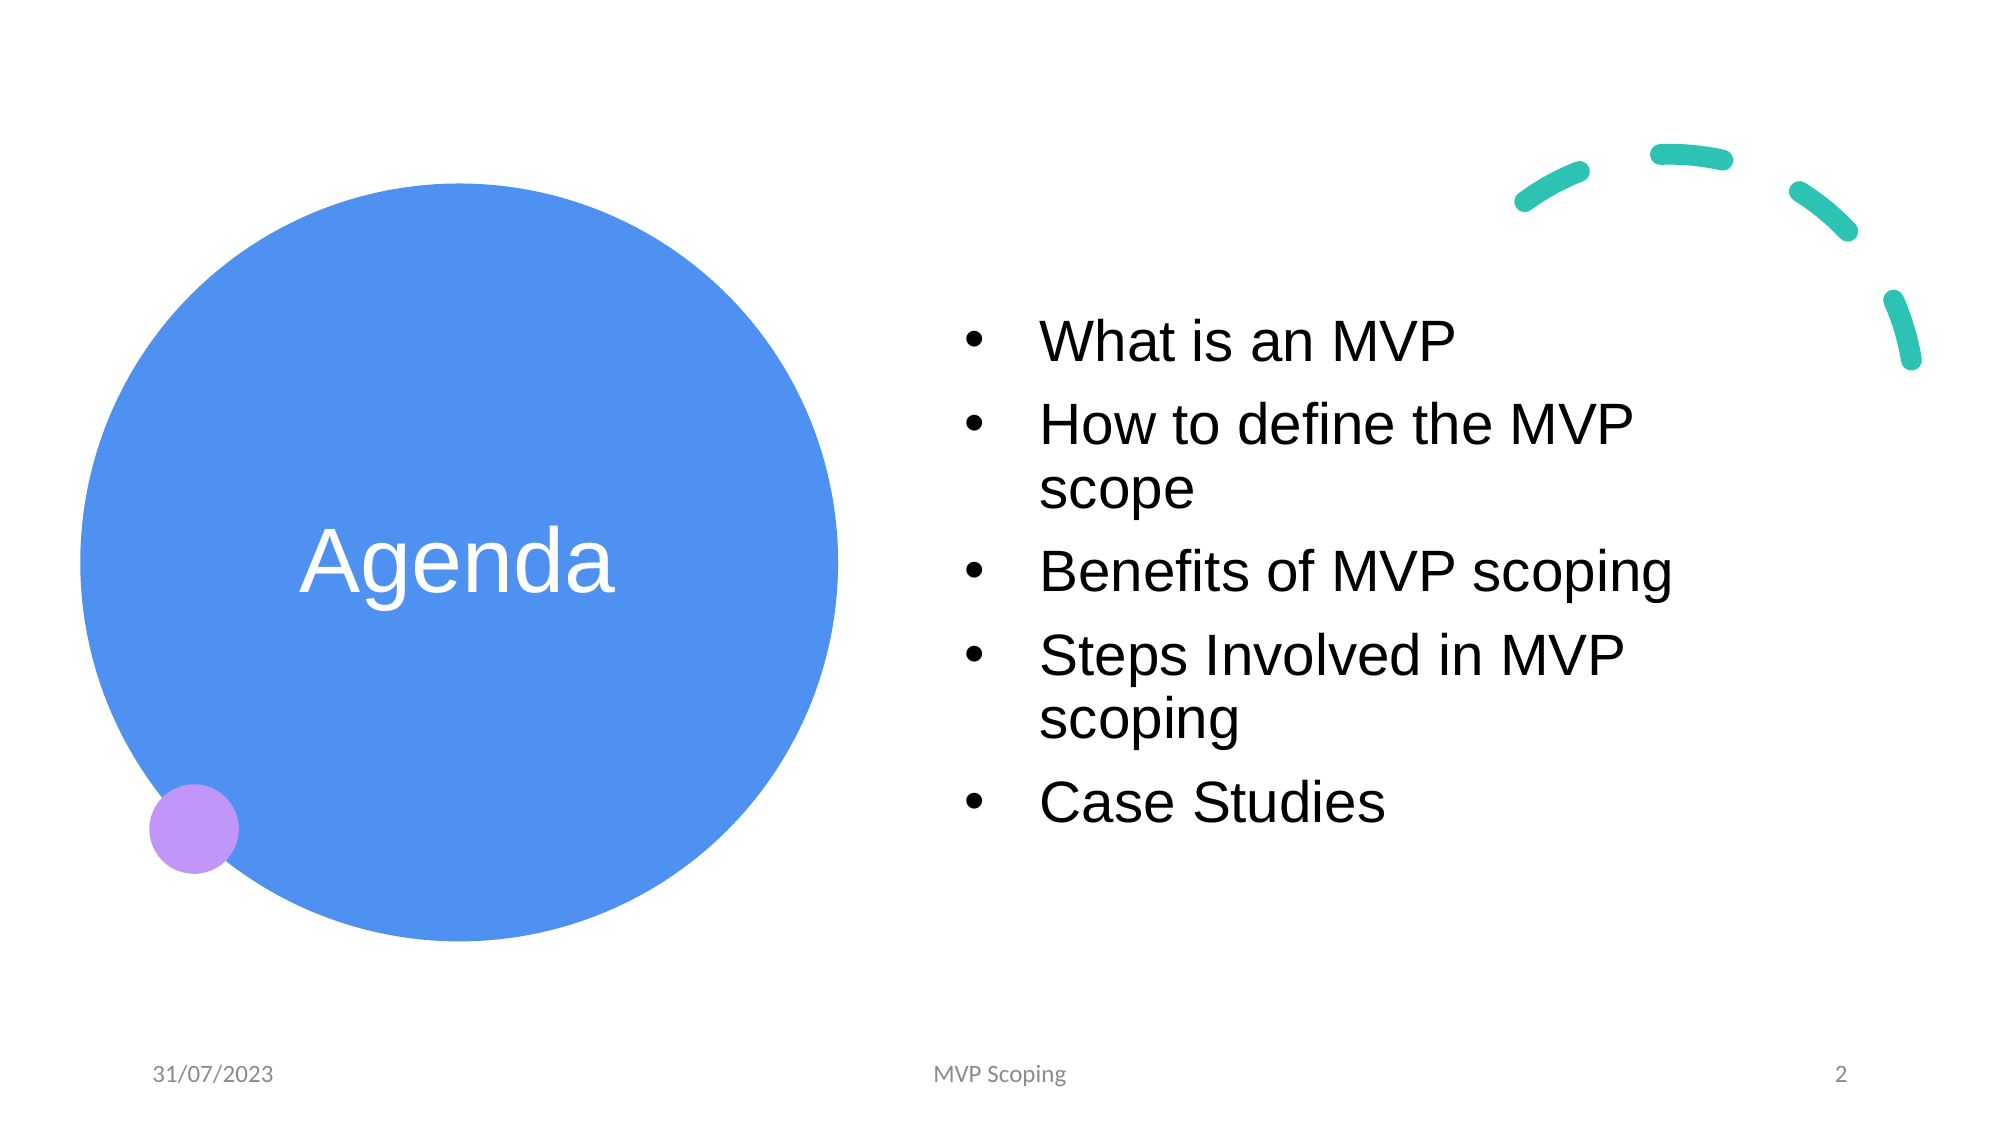

# Agenda
What is an MVP
How to define the MVP scope
Benefits of MVP scoping
Steps Involved in MVP scoping
Case Studies
31/07/2023
MVP Scoping
2